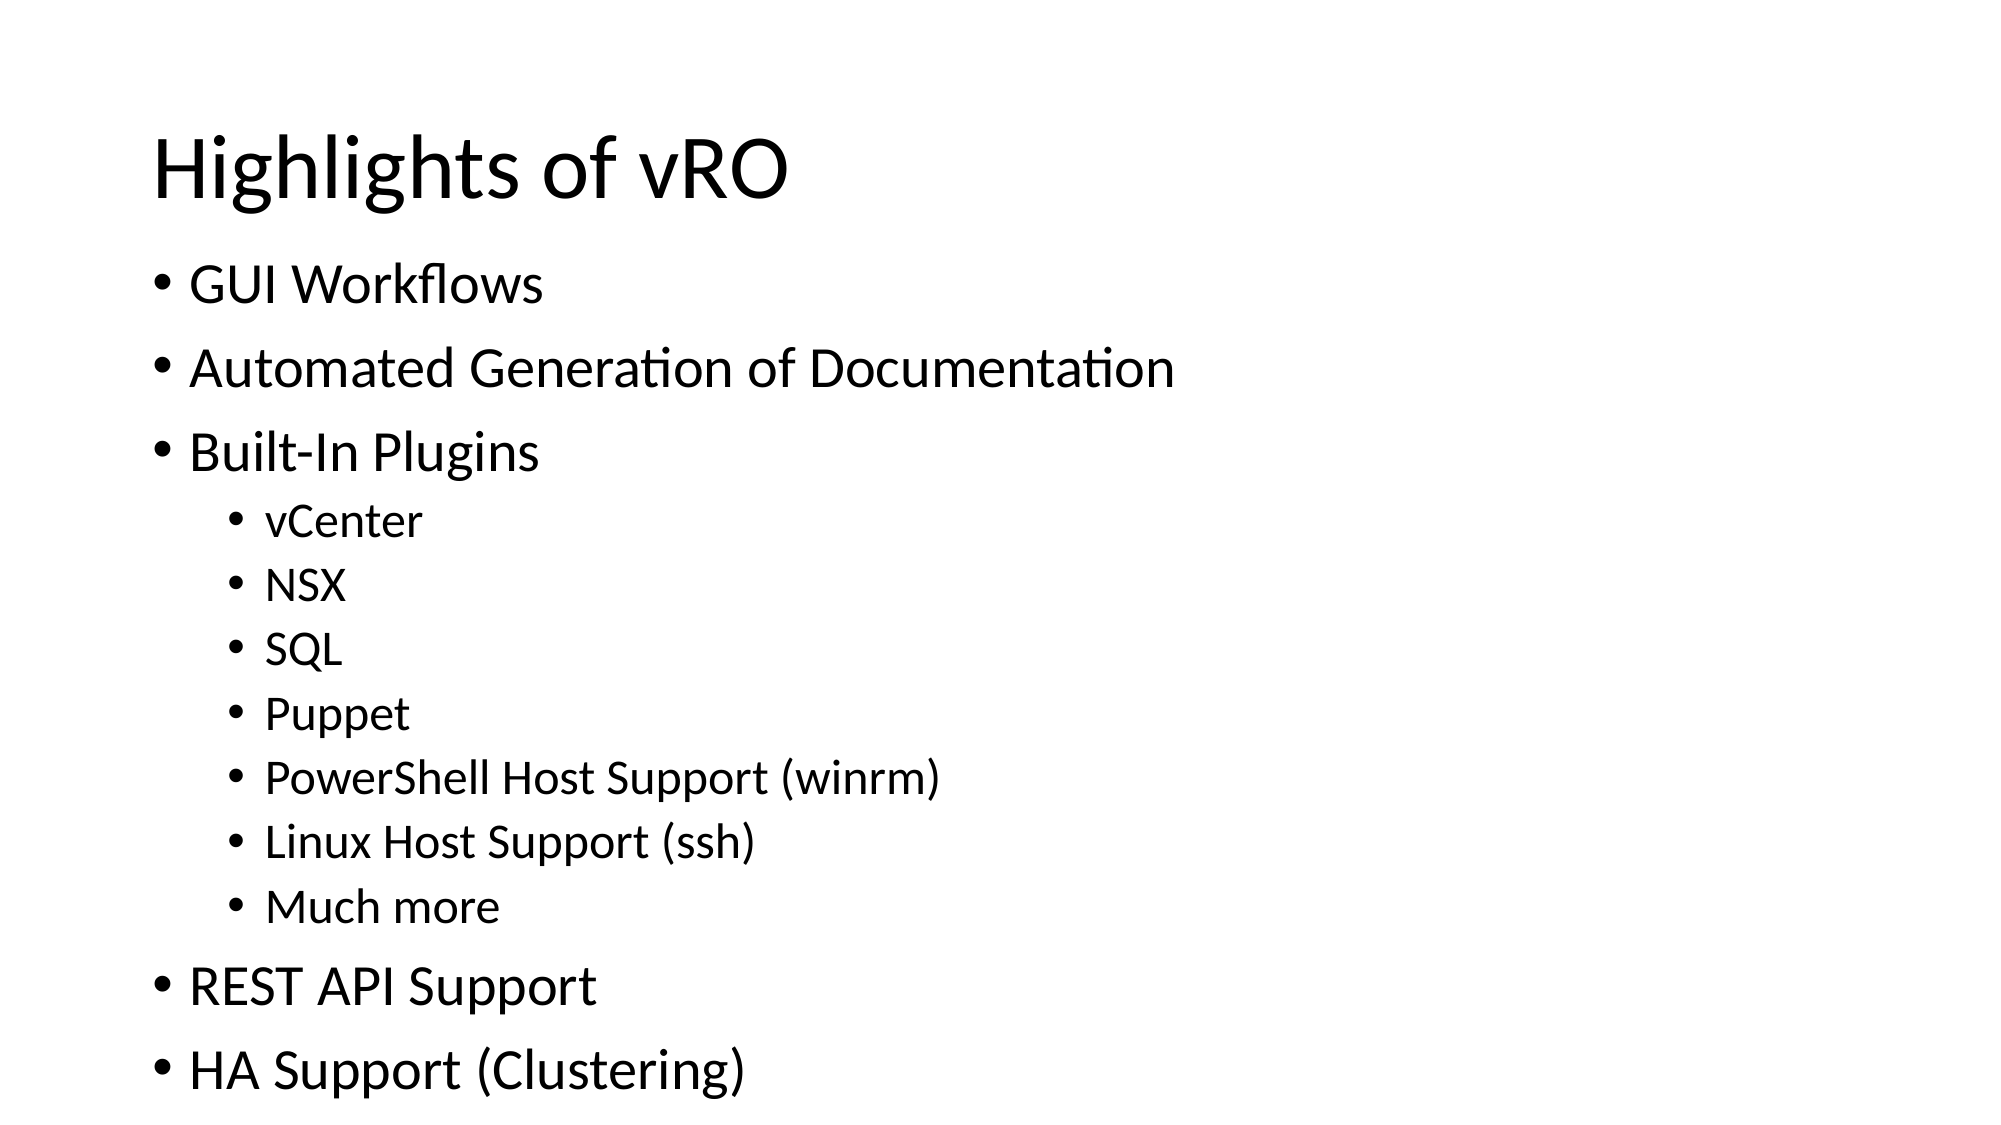

# Highlights of vRO
GUI Workflows
Automated Generation of Documentation
Built-In Plugins
vCenter
NSX
SQL
Puppet
PowerShell Host Support (winrm)
Linux Host Support (ssh)
Much more
REST API Support
HA Support (Clustering)